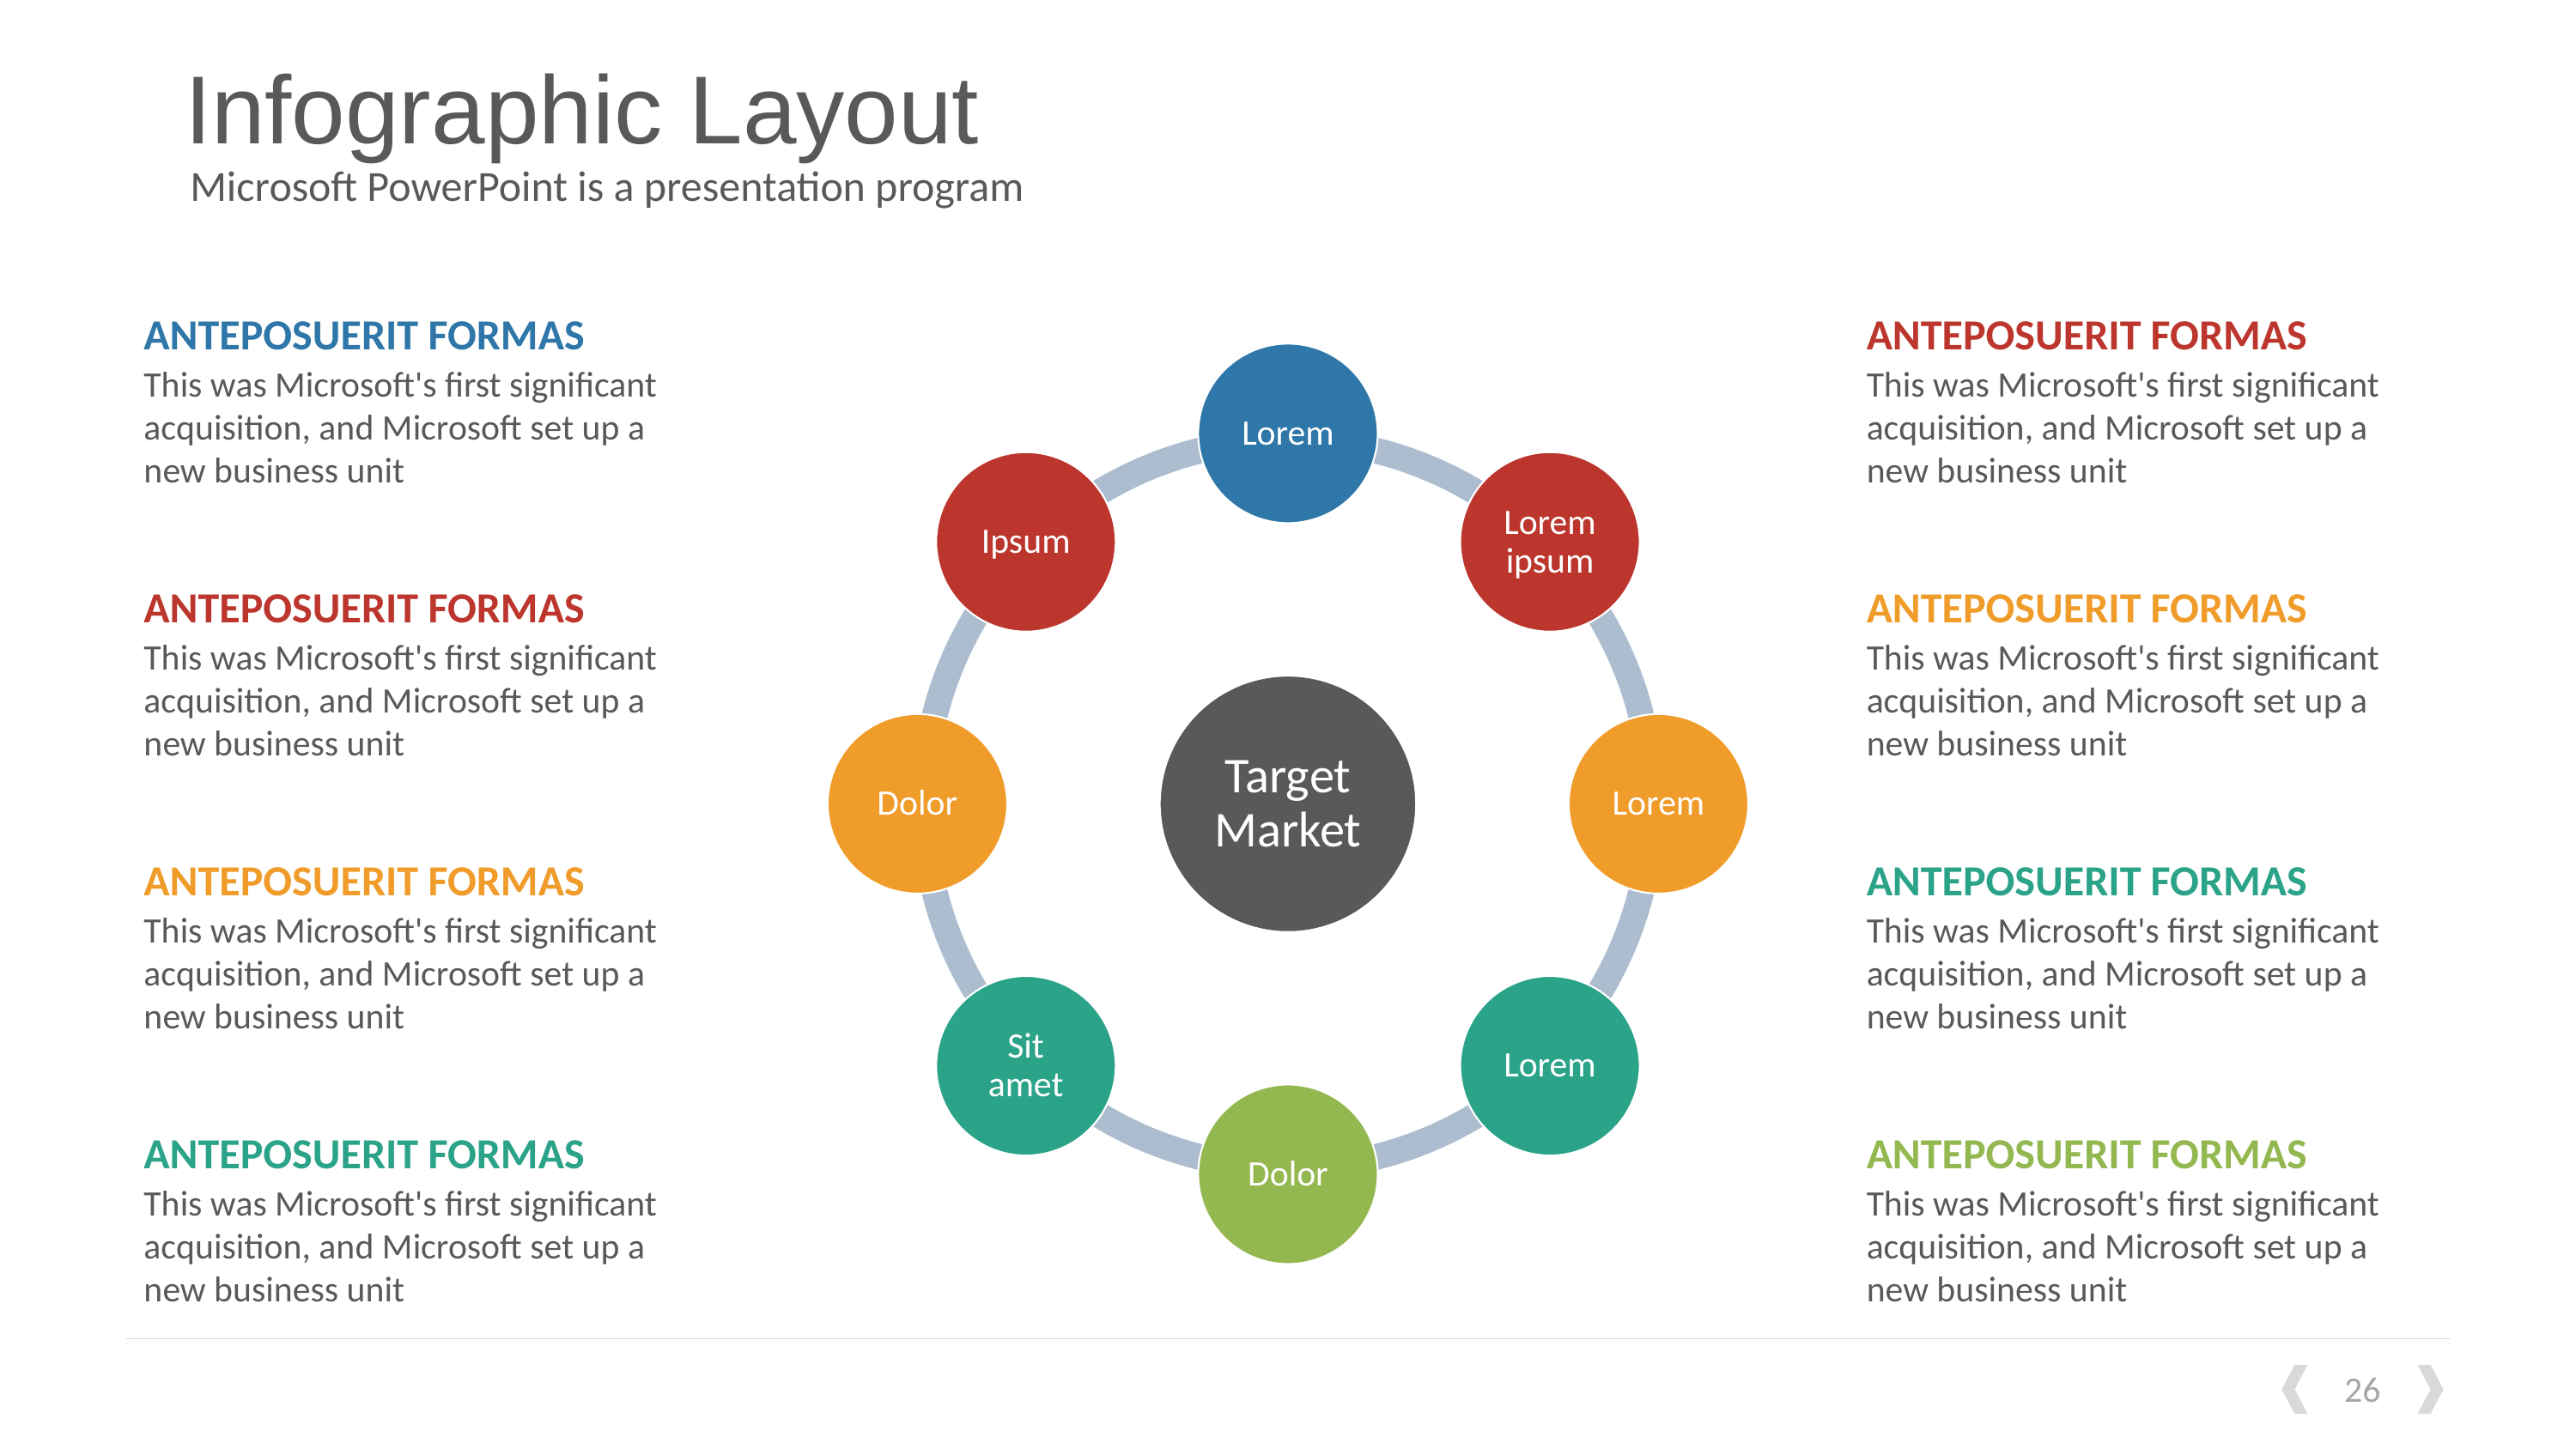

# Infographic Layout
Microsoft PowerPoint is a presentation program
ANTEPOSUERIT FORMAS
ANTEPOSUERIT FORMAS
Target Market
Lorem
Lorem ipsum
Lorem
Lorem
Dolor
Sit amet
Dolor
Ipsum
This was Microsoft's first significant acquisition, and Microsoft set up a new business unit
This was Microsoft's first significant acquisition, and Microsoft set up a new business unit
ANTEPOSUERIT FORMAS
ANTEPOSUERIT FORMAS
This was Microsoft's first significant acquisition, and Microsoft set up a new business unit
This was Microsoft's first significant acquisition, and Microsoft set up a new business unit
ANTEPOSUERIT FORMAS
ANTEPOSUERIT FORMAS
This was Microsoft's first significant acquisition, and Microsoft set up a new business unit
This was Microsoft's first significant acquisition, and Microsoft set up a new business unit
ANTEPOSUERIT FORMAS
ANTEPOSUERIT FORMAS
This was Microsoft's first significant acquisition, and Microsoft set up a new business unit
This was Microsoft's first significant acquisition, and Microsoft set up a new business unit